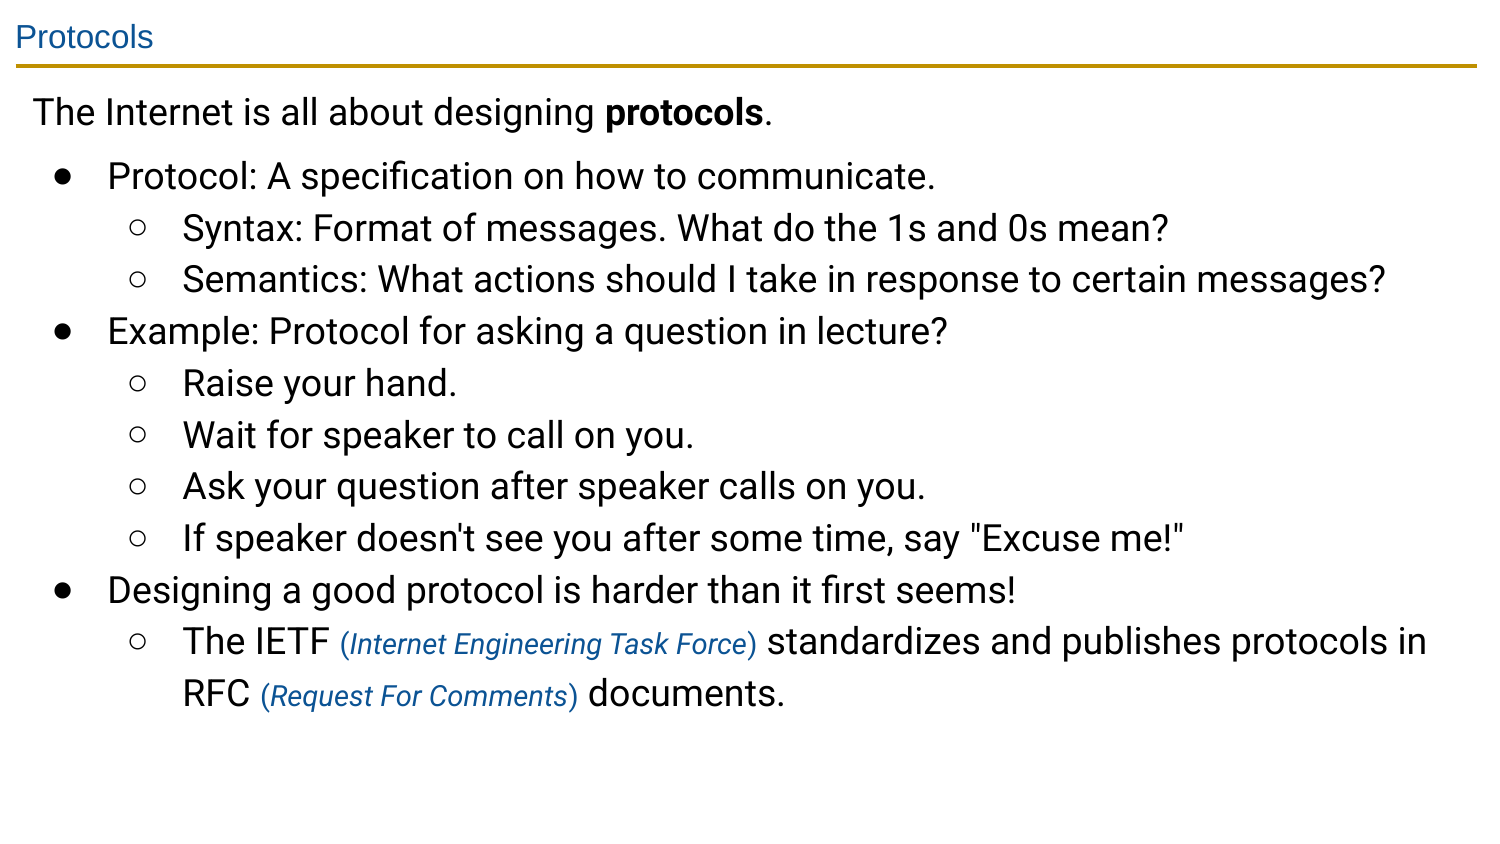

# Protocols
The Internet is all about designing protocols.
Protocol: A specification on how to communicate.
Syntax: Format of messages. What do the 1s and 0s mean?
Semantics: What actions should I take in response to certain messages?
Example: Protocol for asking a question in lecture?
Raise your hand.
Wait for speaker to call on you.
Ask your question after speaker calls on you.
If speaker doesn't see you after some time, say "Excuse me!"
Designing a good protocol is harder than it first seems!
The IETF (Internet Engineering Task Force) standardizes and publishes protocols in RFC (Request For Comments) documents.